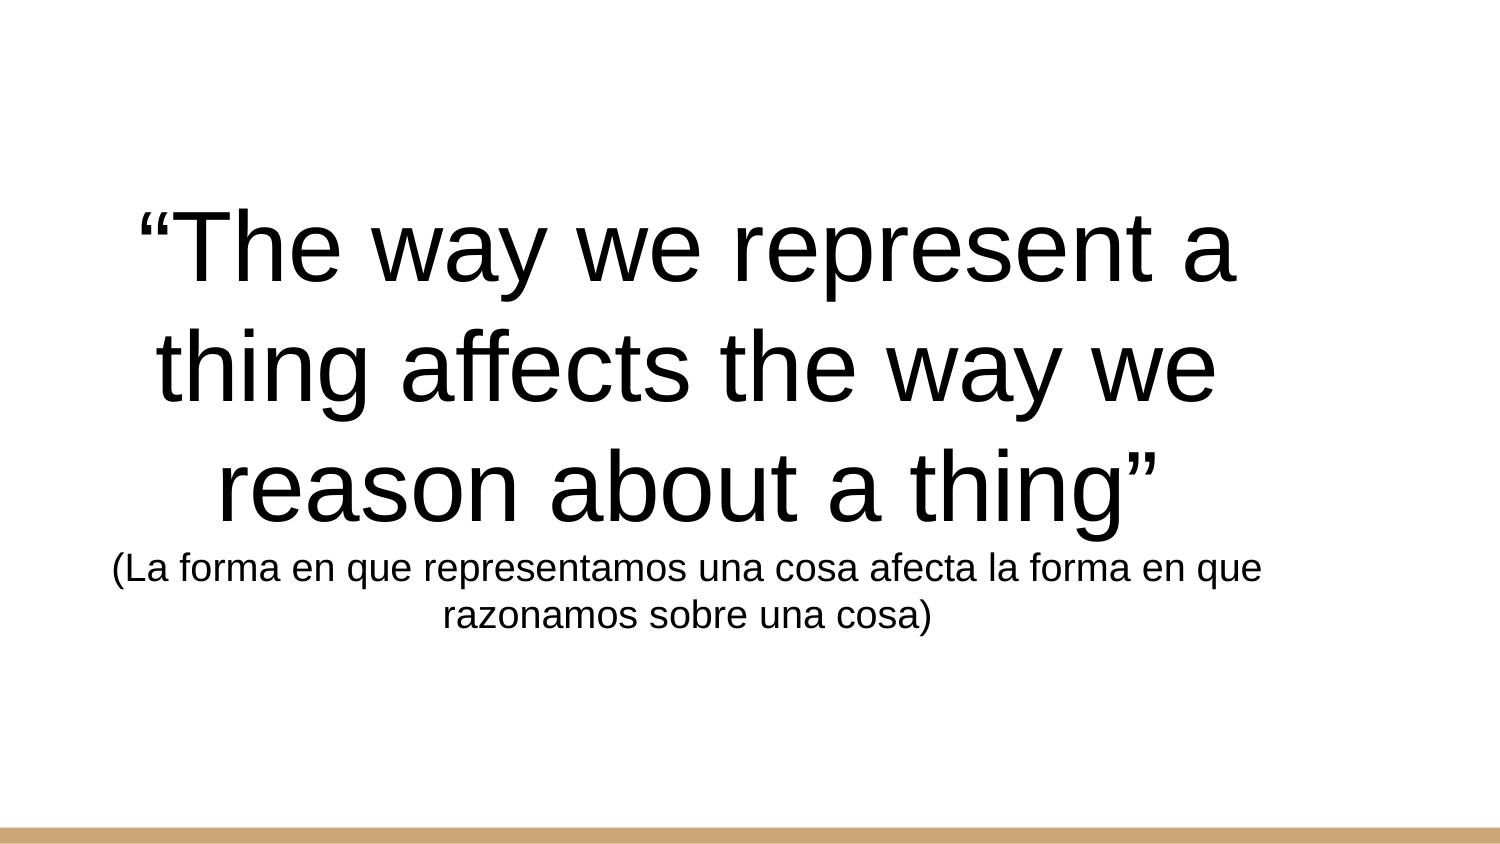

“The way we represent a thing affects the way we reason about a thing”
(La forma en que representamos una cosa afecta la forma en que razonamos sobre una cosa)